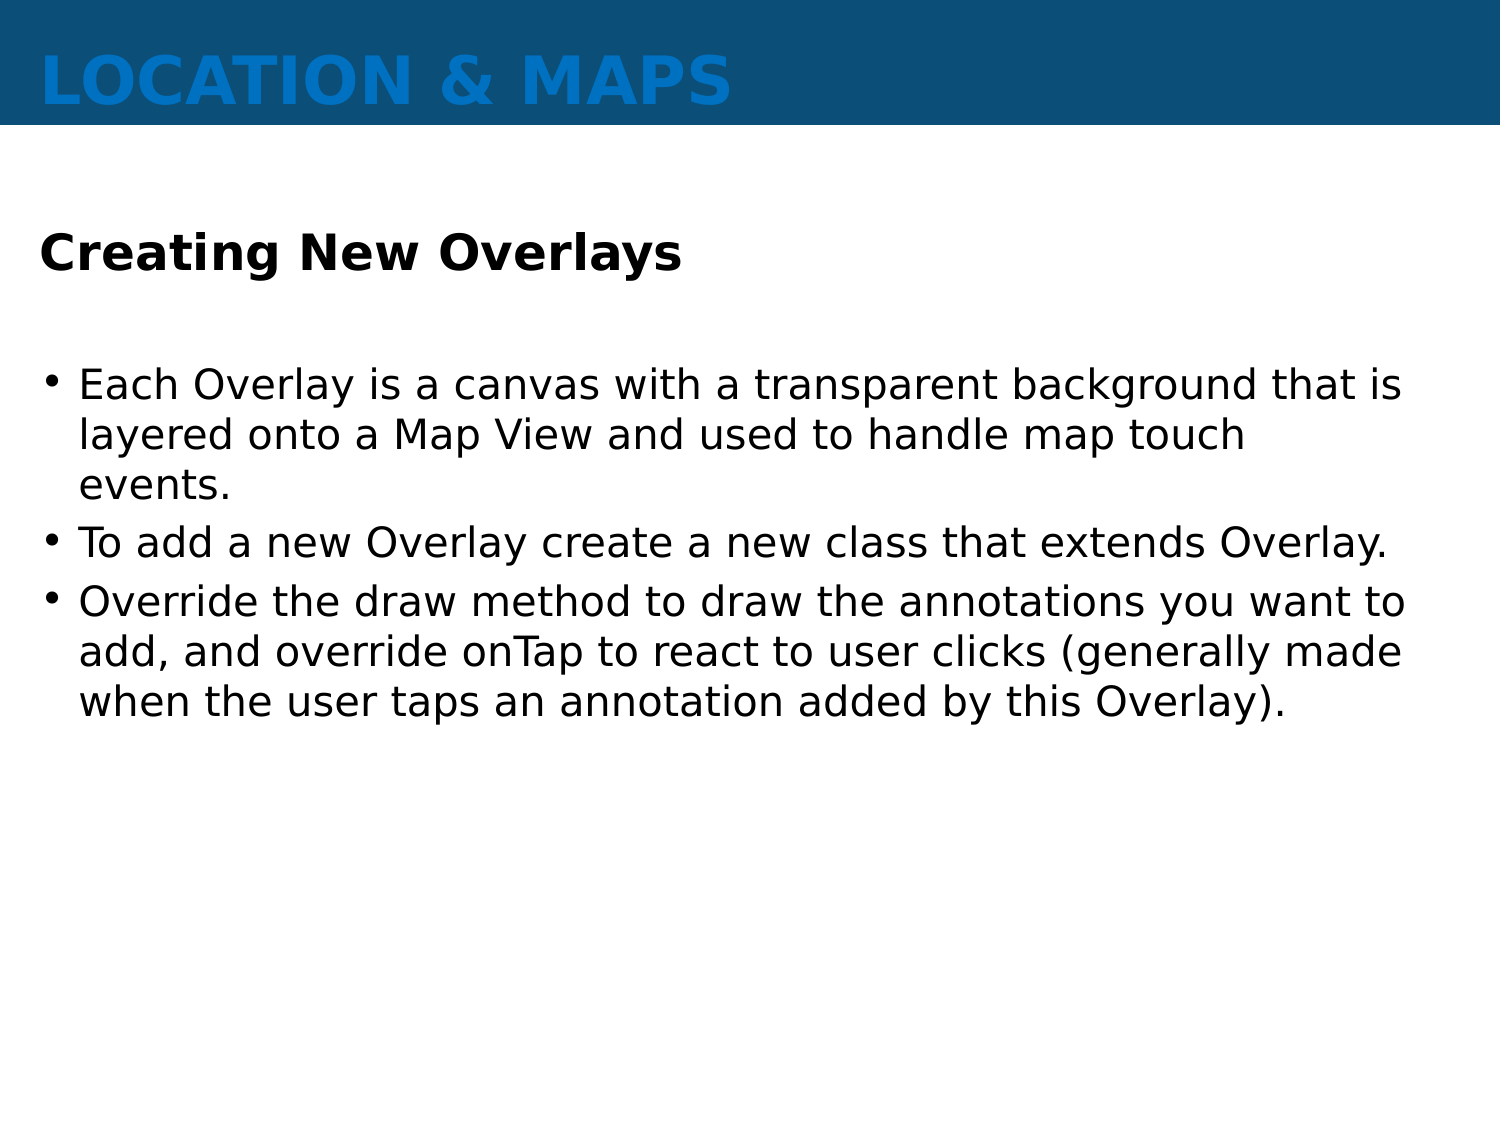

# LOCATION & MAPS
Creating New Overlays
Each Overlay is a canvas with a transparent background that is layered onto a Map View and used to handle map touch events.
To add a new Overlay create a new class that extends Overlay.
Override the draw method to draw the annotations you want to add, and override onTap to react to user clicks (generally made when the user taps an annotation added by this Overlay).